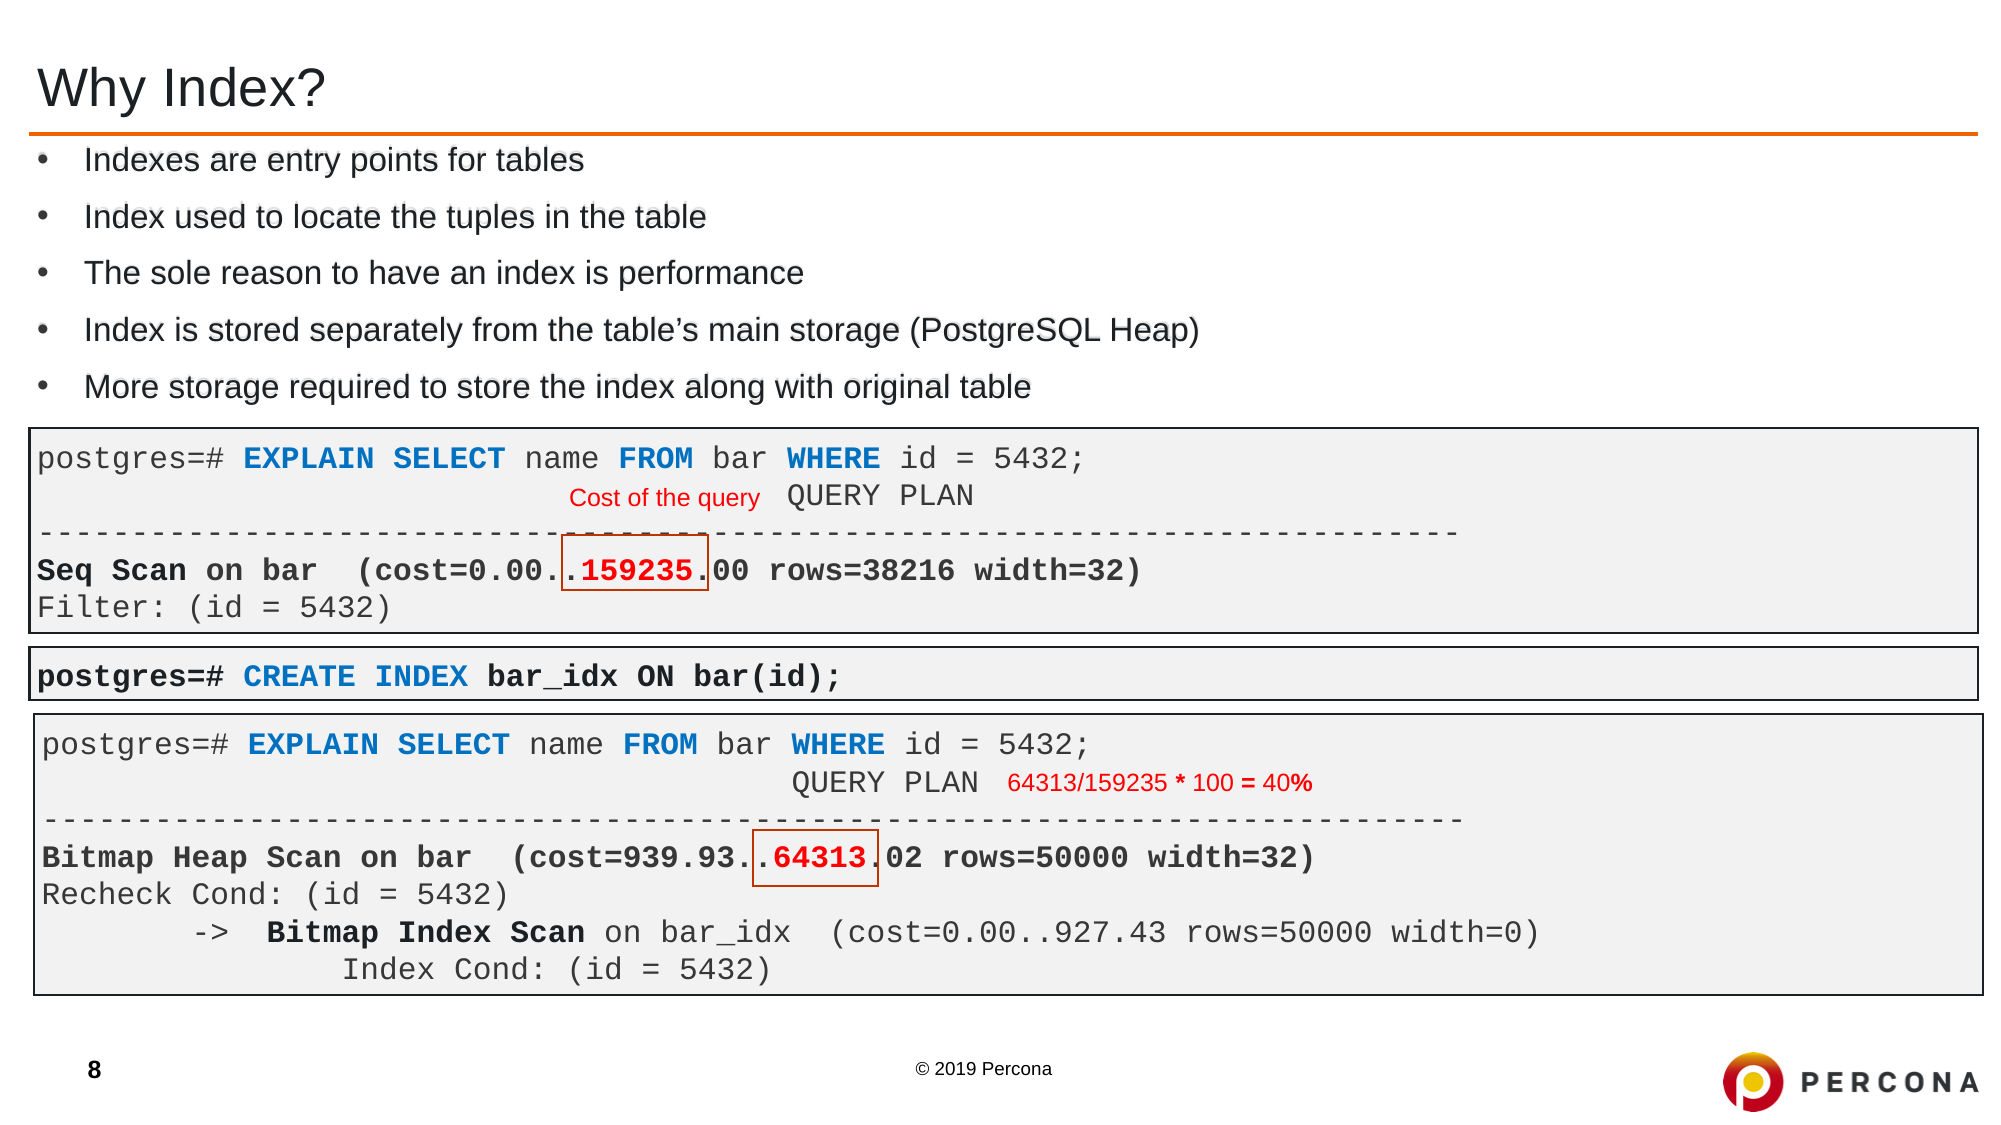

# Why Index?
Indexes are entry points for tables
Index used to locate the tuples in the table
The sole reason to have an index is performance
Index is stored separately from the table’s main storage (PostgreSQL Heap)
More storage required to store the index along with original table
postgres=# EXPLAIN SELECT name FROM bar WHERE id = 5432;
      	                                QUERY PLAN
----------------------------------------------------------------------------
Seq Scan on bar  (cost=0.00..159235.00 rows=38216 width=32)
Filter: (id = 5432)
Cost of the query

postgres=# CREATE INDEX bar_idx ON bar(id);
postgres=# EXPLAIN SELECT name FROM bar WHERE id = 5432;
         	                        QUERY PLAN
----------------------------------------------------------------------------
Bitmap Heap Scan on bar  (cost=939.93..64313.02 rows=50000 width=32)
Recheck Cond: (id = 5432)
   	->  Bitmap Index Scan on bar_idx  (cost=0.00..927.43 rows=50000 width=0)
         	Index Cond: (id = 5432)
64313/159235 * 100 = 40%